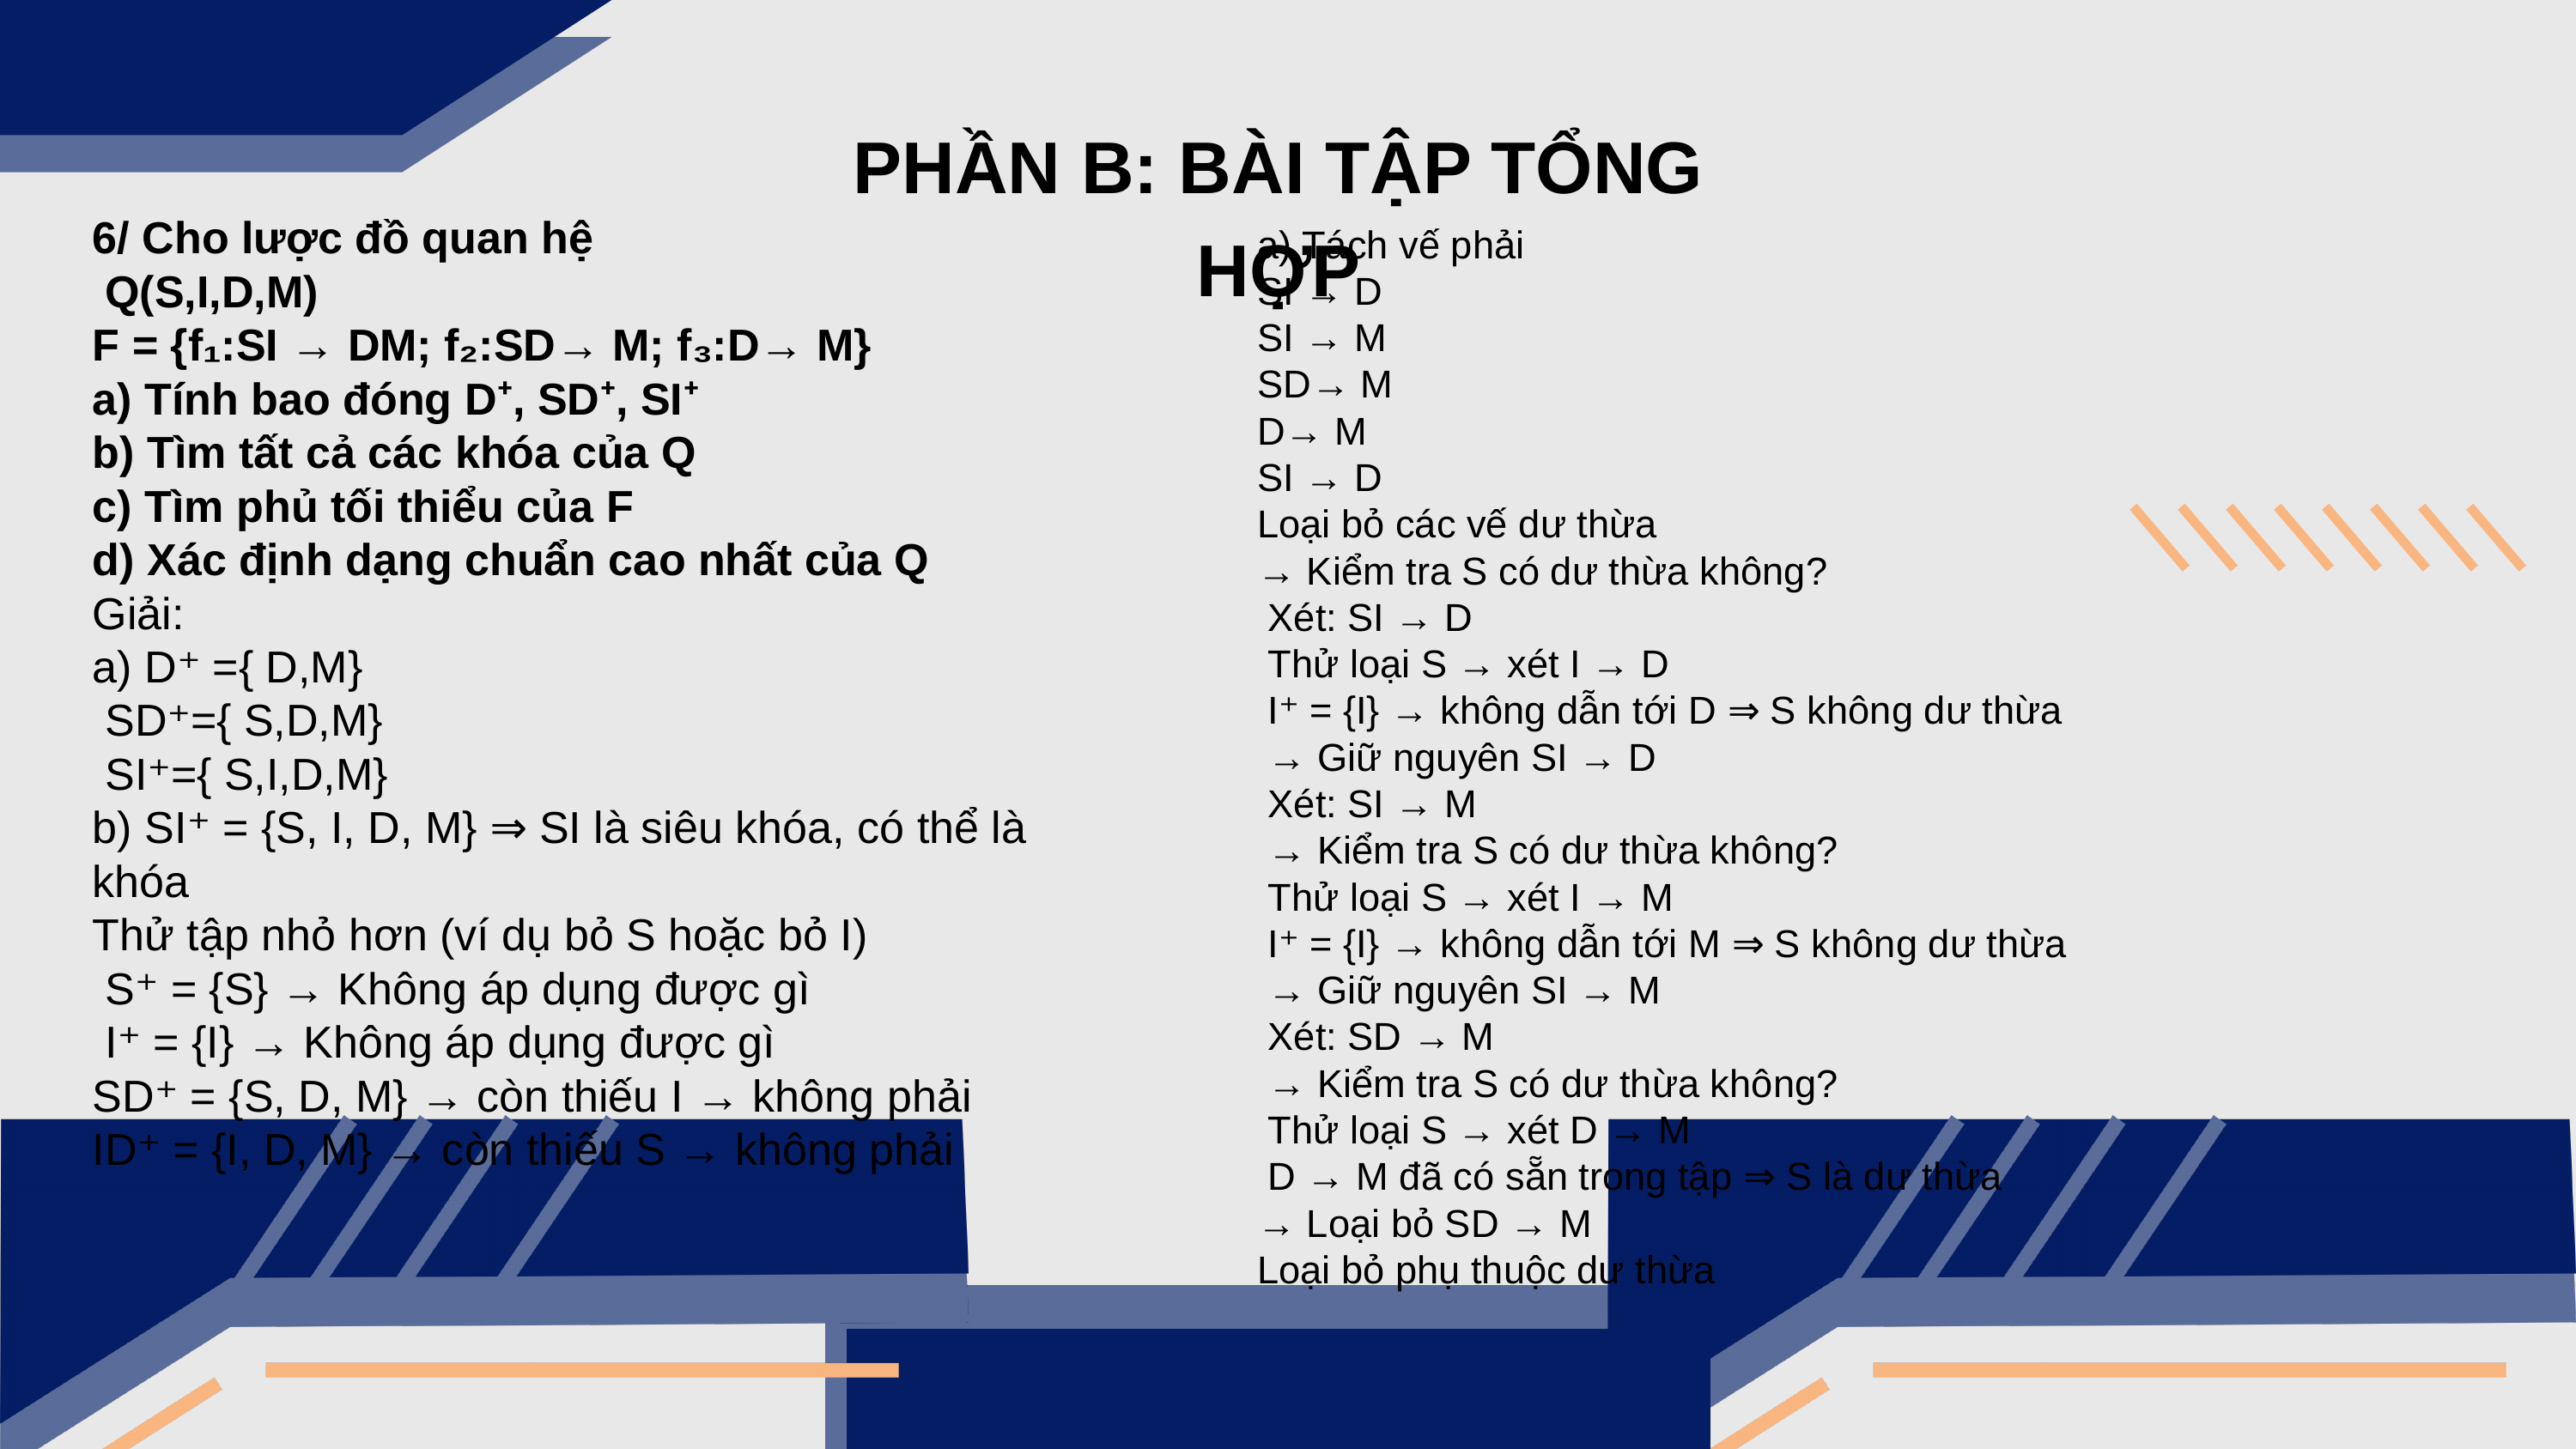

PHẦN B: BÀI TẬP TỔNG HỢP
6/ Cho lược đồ quan hệ
 Q(S,I,D,M)
F = {f₁:SI → DM; f₂:SD→ M; f₃:D→ M}
a) Tính bao đóng D⁺, SD⁺, SI⁺
b) Tìm tất cả các khóa của Q
c) Tìm phủ tối thiểu của F
d) Xác định dạng chuẩn cao nhất của Q
Giải:
a) D⁺ ={ D,M}
 SD⁺={ S,D,M}
 SI⁺={ S,I,D,M}
b) SI⁺ = {S, I, D, M} ⇒ SI là siêu khóa, có thể là khóa
Thử tập nhỏ hơn (ví dụ bỏ S hoặc bỏ I)
 S⁺ = {S} → Không áp dụng được gì
 I⁺ = {I} → Không áp dụng được gì
SD⁺ = {S, D, M} → còn thiếu I → không phải
ID⁺ = {I, D, M} → còn thiếu S → không phải
a) Tách vế phải
SI → D
SI → M
SD→ M
D→ M
SI → D
Loại bỏ các vế dư thừa
→ Kiểm tra S có dư thừa không?
 Xét: SI → D
 Thử loại S → xét I → D
 I⁺ = {I} → không dẫn tới D ⇒ S không dư thừa
 → Giữ nguyên SI → D
 Xét: SI → M
 → Kiểm tra S có dư thừa không?
 Thử loại S → xét I → M
 I⁺ = {I} → không dẫn tới M ⇒ S không dư thừa
 → Giữ nguyên SI → M
 Xét: SD → M
 → Kiểm tra S có dư thừa không?
 Thử loại S → xét D → M
 D → M đã có sẵn trong tập ⇒ S là dư thừa
→ Loại bỏ SD → M
Loại bỏ phụ thuộc dư thừa